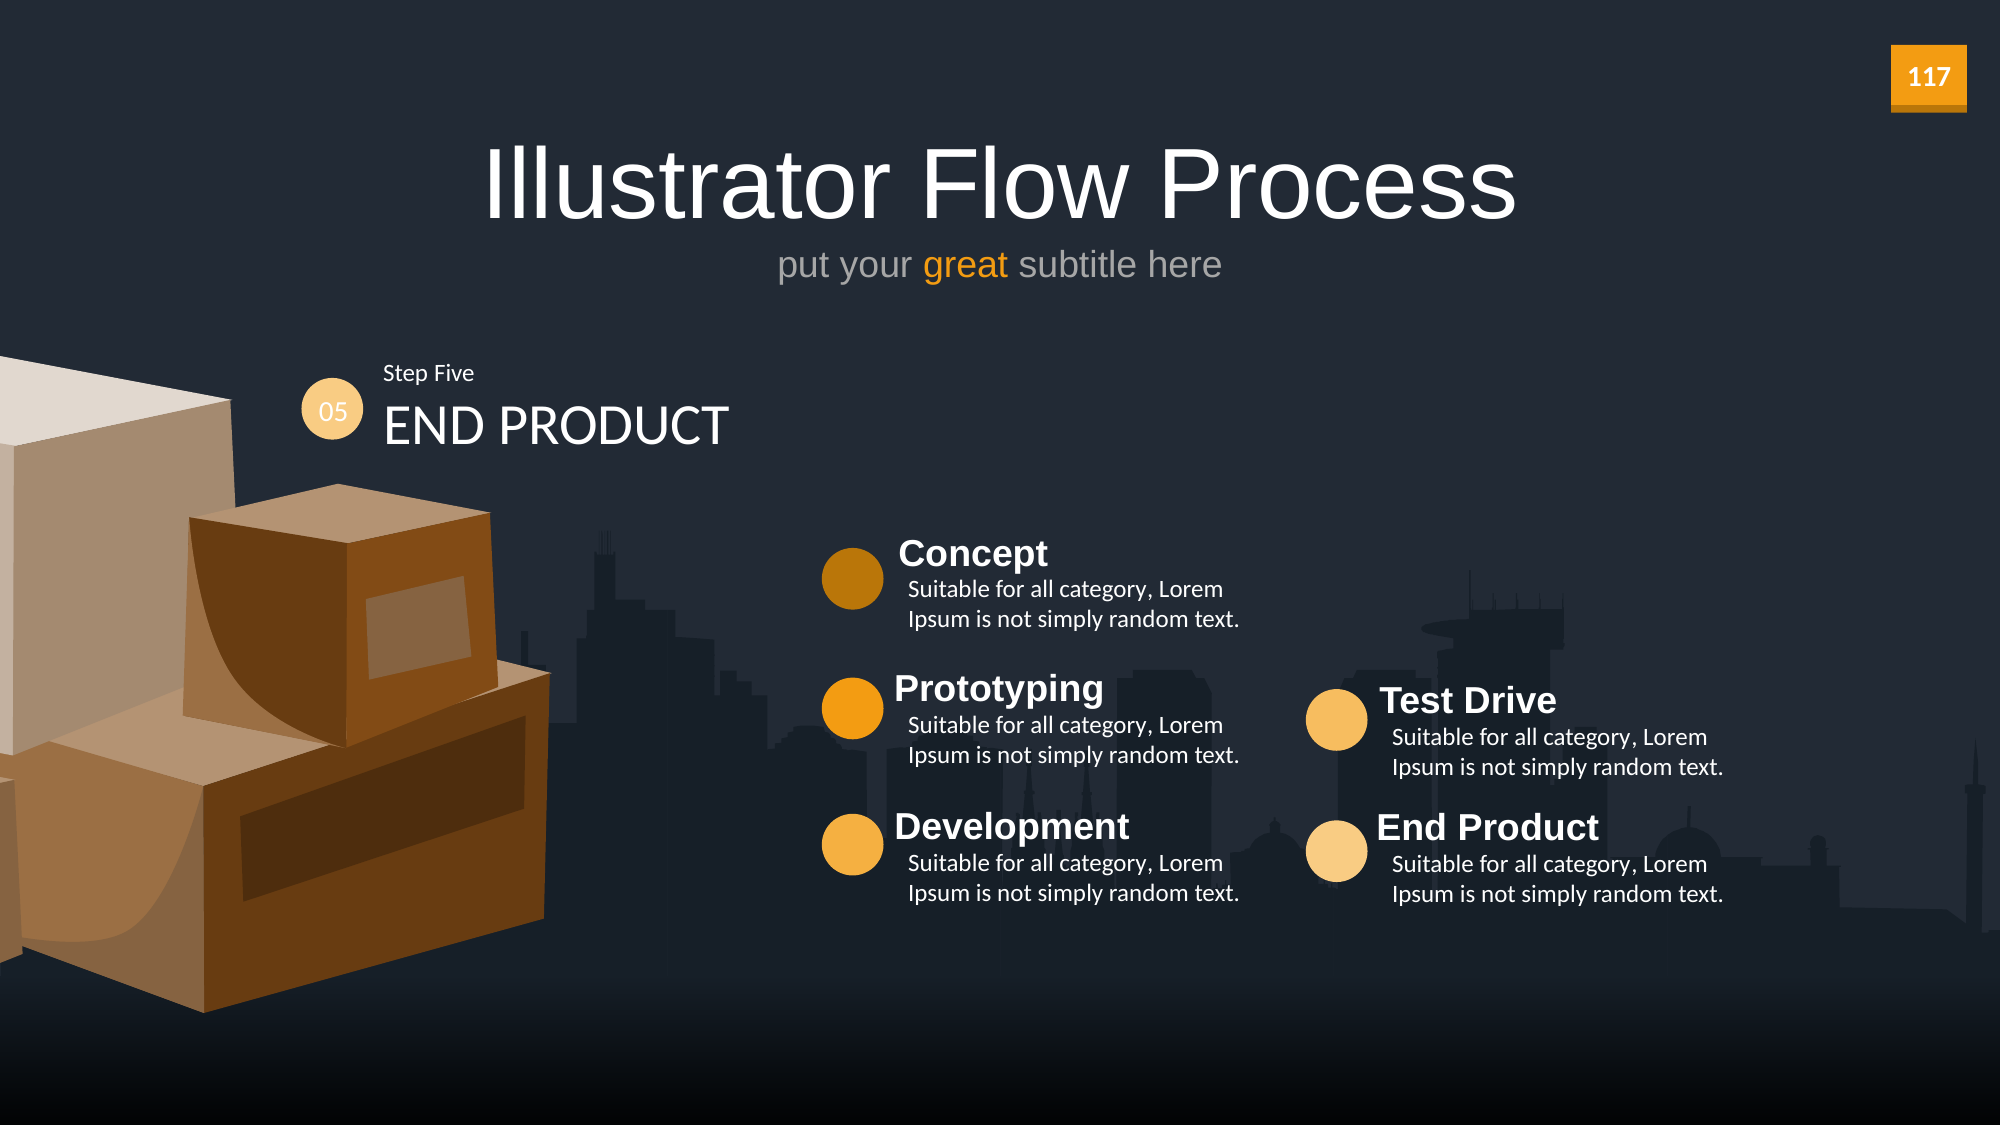

Illustrator Flow Process
put your great subtitle here
Step Five
END PRODUCT

05
Concept

Suitable for all category, Lorem Ipsum is not simply random text.

Prototyping
Test Drive

Suitable for all category, Lorem Ipsum is not simply random text.
Suitable for all category, Lorem Ipsum is not simply random text.

Development
End Product

Suitable for all category, Lorem Ipsum is not simply random text.
Suitable for all category, Lorem Ipsum is not simply random text.